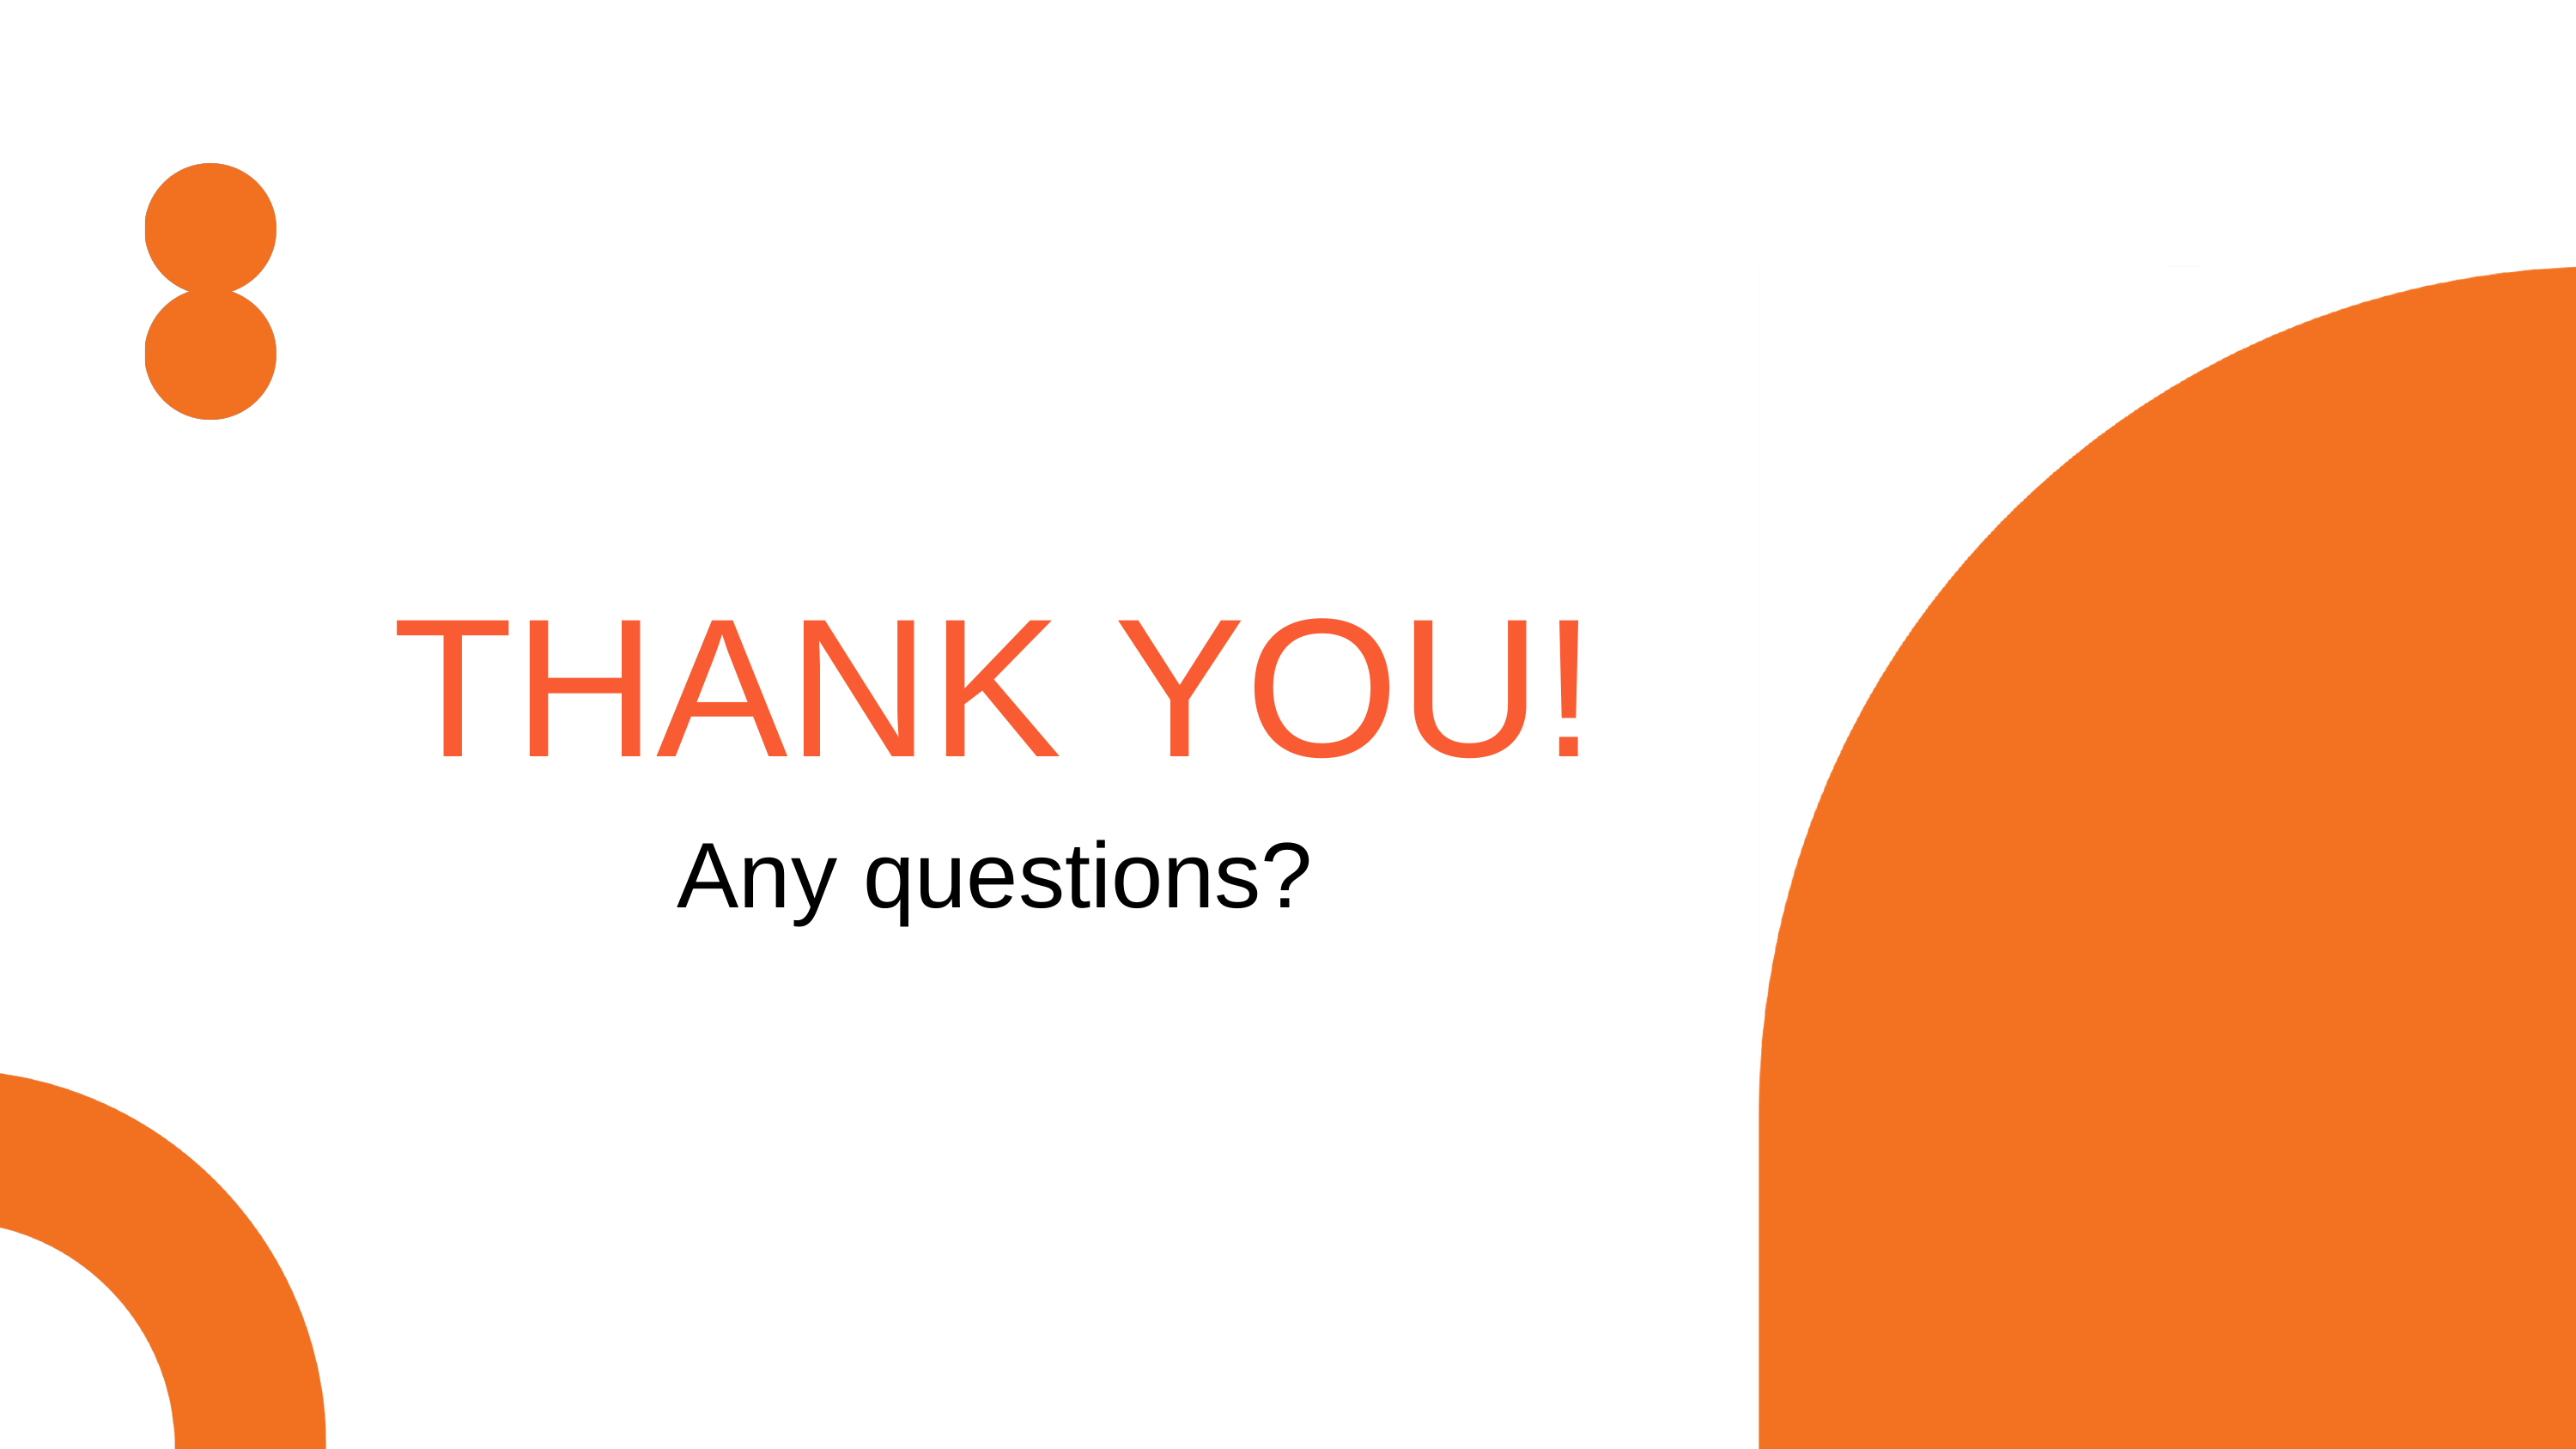

THANK YOU!
Any questions?
Calle Cualquiera 123, Cualquier Lugar